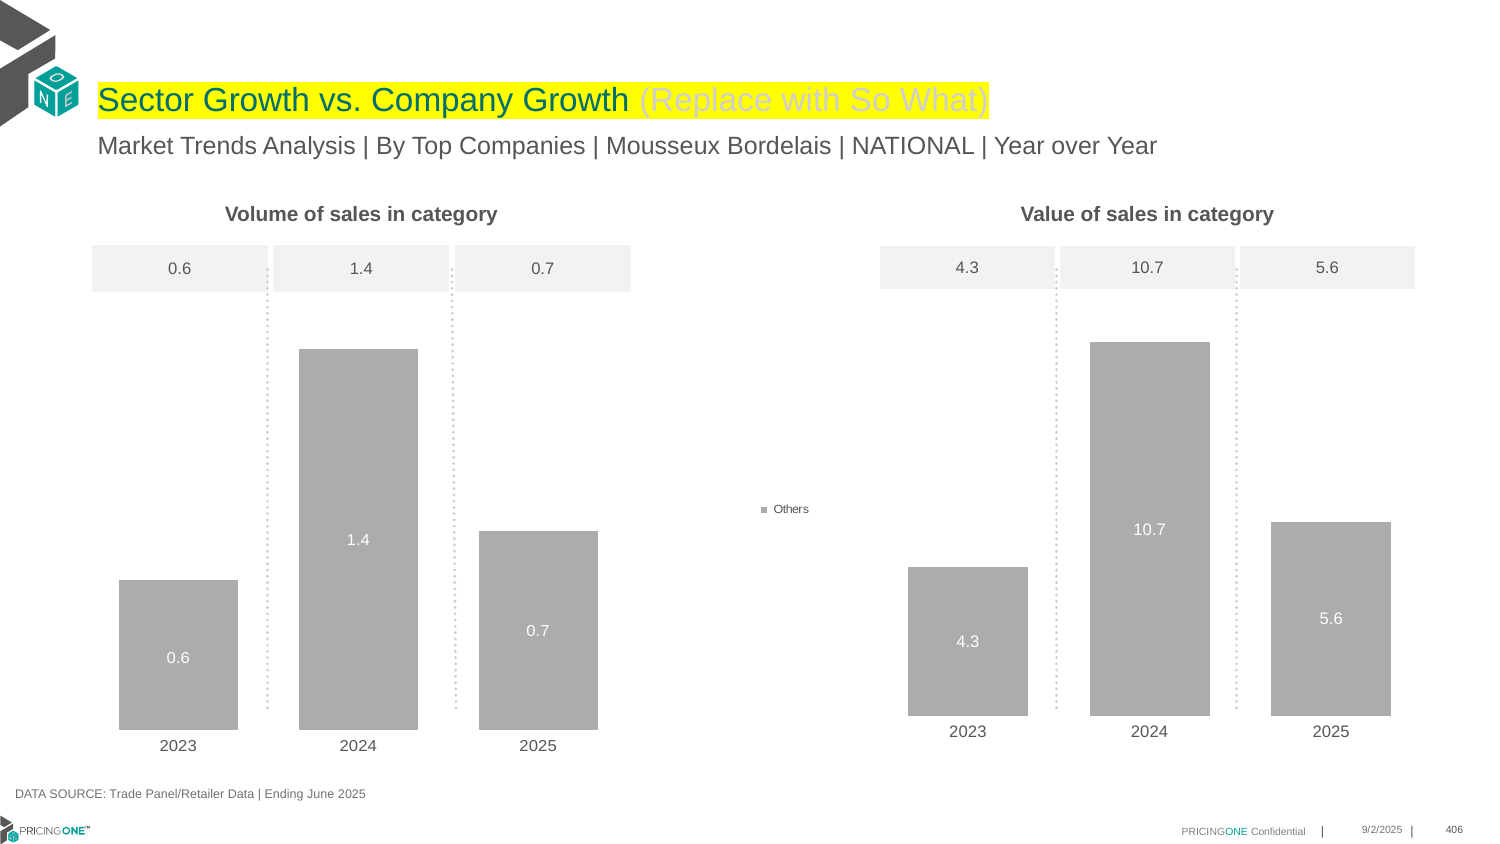

# Sector Growth vs. Company Growth (Replace with So What)
Market Trends Analysis | By Top Companies | Mousseux Bordelais | NATIONAL | Year over Year
| Value of sales in category |  |  |
| --- | --- | --- |
| 4.3 | 10.7 | 5.6 |
| Volume of sales in category |  |  |
| --- | --- | --- |
| 0.6 | 1.4 | 0.7 |

### Chart

| Category | Others |
|---|---|
| 2023 | 4.287957 |
| 2024 | 10.72105 |
| 2025 | 5.579283 |

### Chart

| Category | Others |
|---|---|
| 2023 | 0.559349 |
| 2024 | 1.409099 |
| 2025 | 0.738984 |
DATA SOURCE: Trade Panel/Retailer Data | Ending June 2025

9/2/2025
406